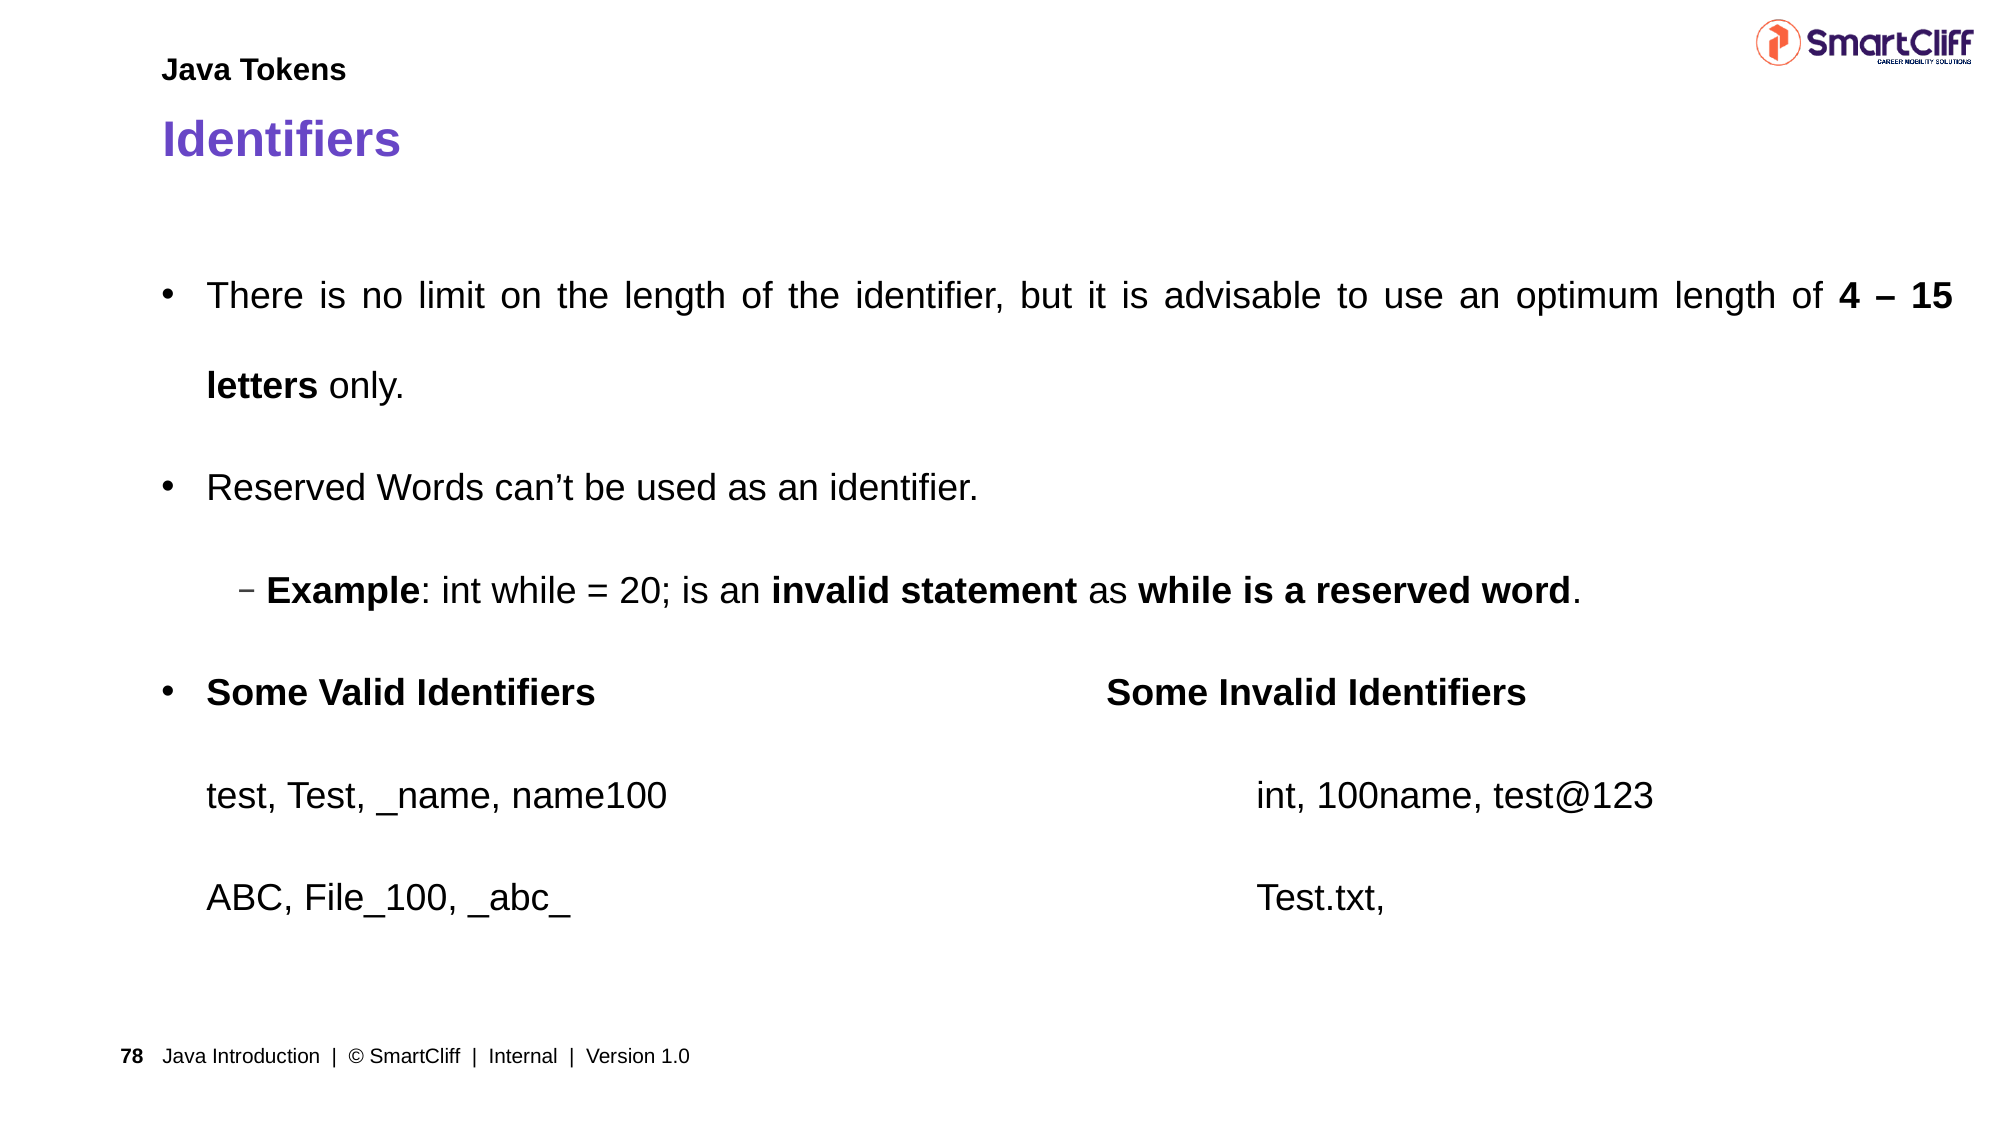

Java Tokens
# Identifiers
There is no limit on the length of the identifier, but it is advisable to use an optimum length of 4 – 15 letters only.
Reserved Words can’t be used as an identifier.
 Example: int while = 20; is an invalid statement as while is a reserved word.
Some Valid Identifiers				Some Invalid Identifiers
	test, Test, _name, name100				int, 100name, test@123
	ABC, File_100, _abc_					Test.txt,

Java Introduction  |  © SmartCliff  |  Internal  |  Version 1.0
78